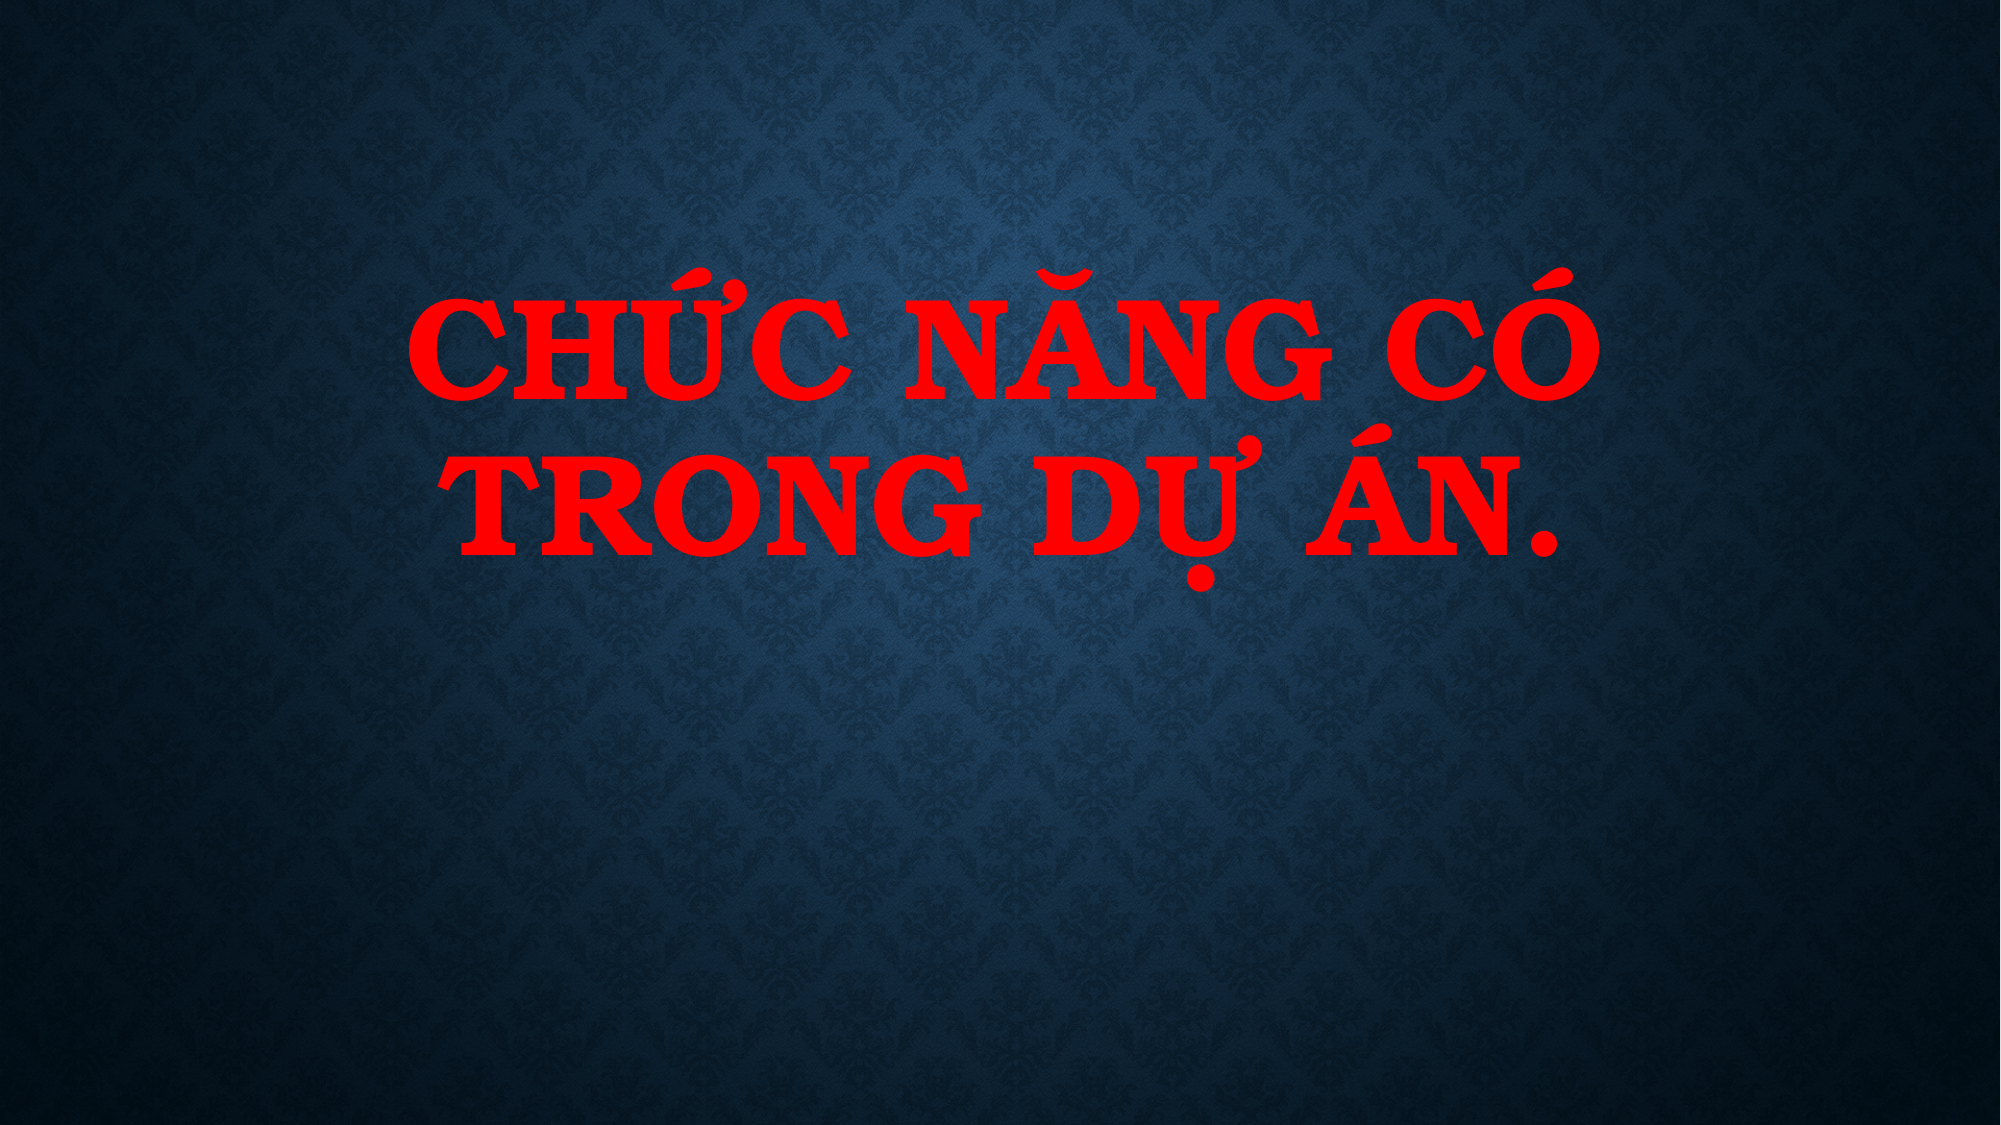

# Chức năng có trong dự án.